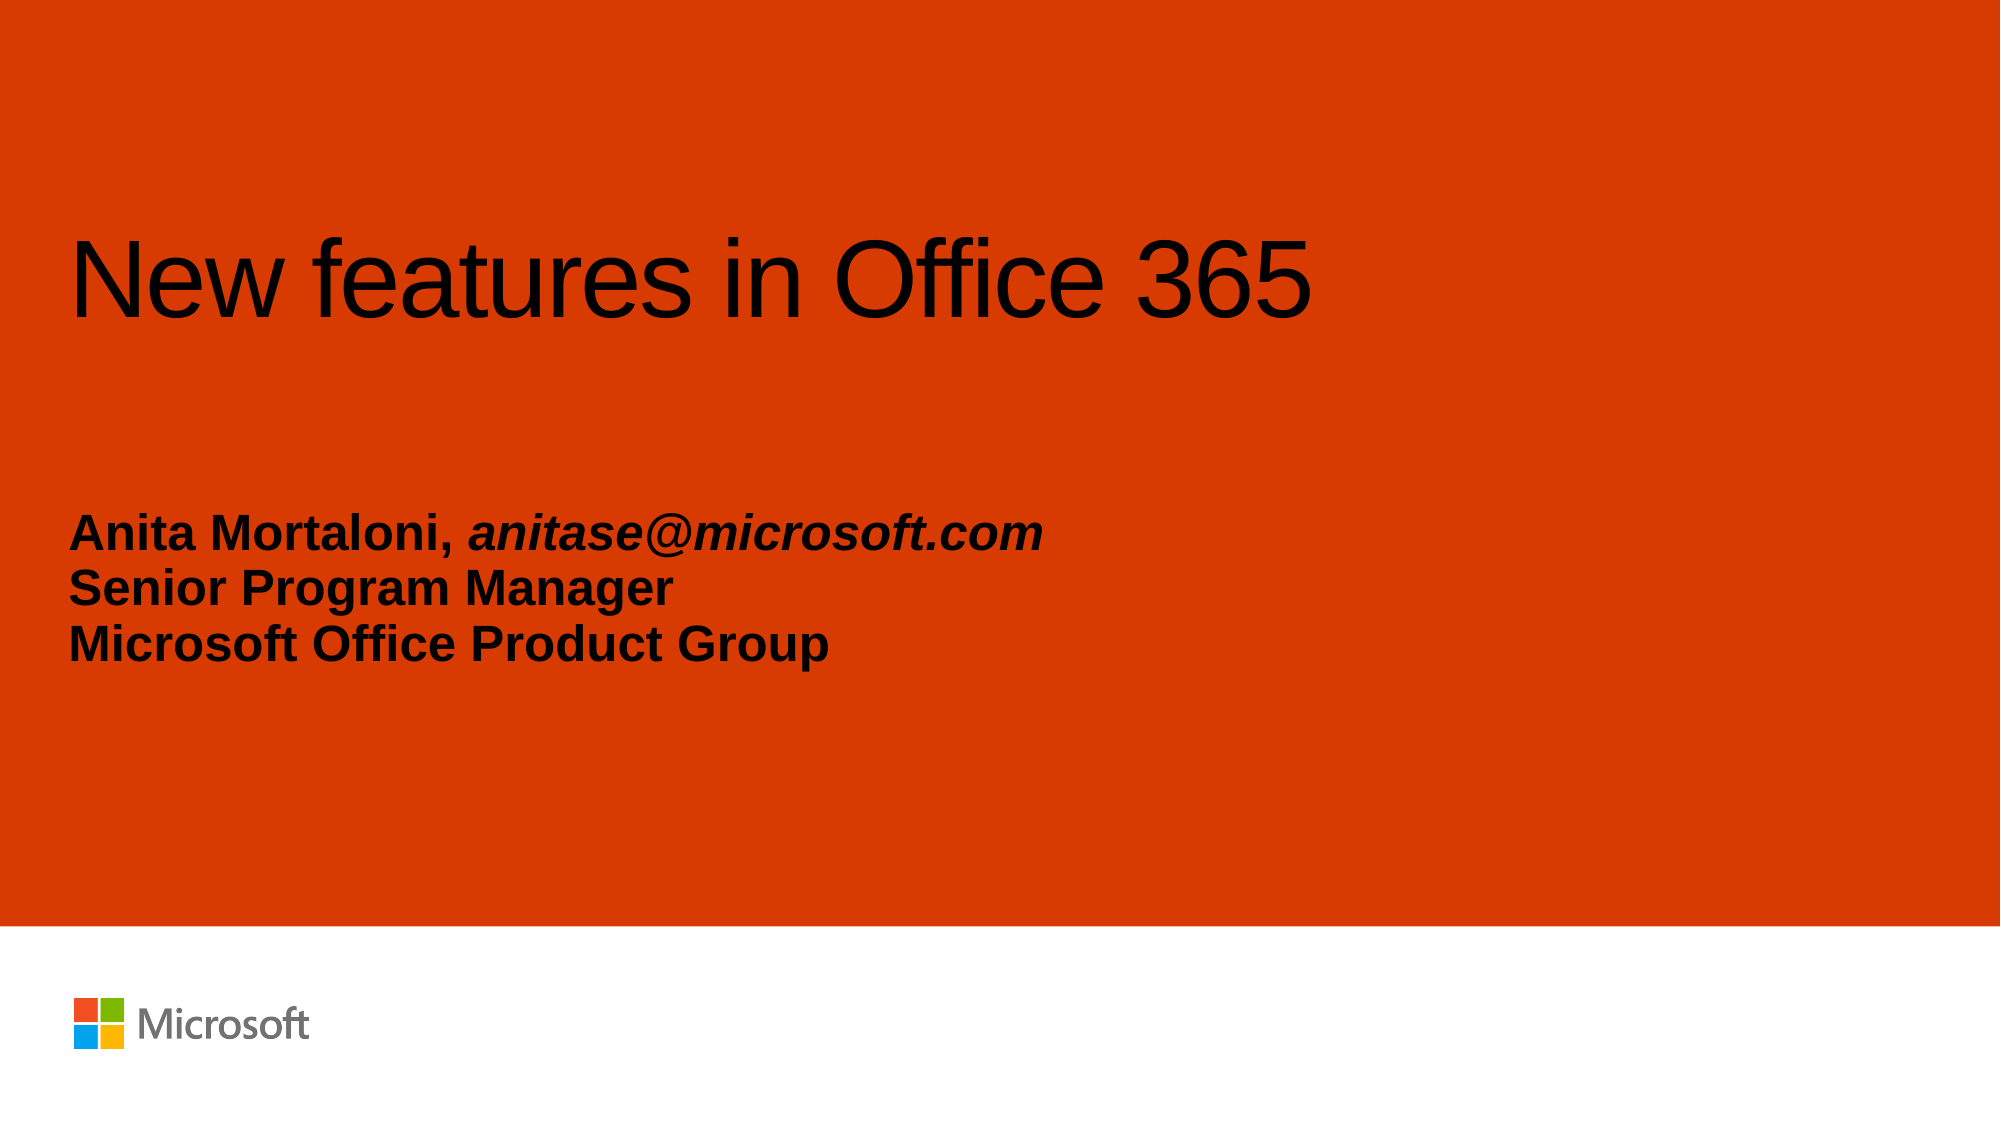

# New features in Office 365

Anita Mortaloni, anitase@microsoft.com
Senior Program Manager
Microsoft Office Product Group